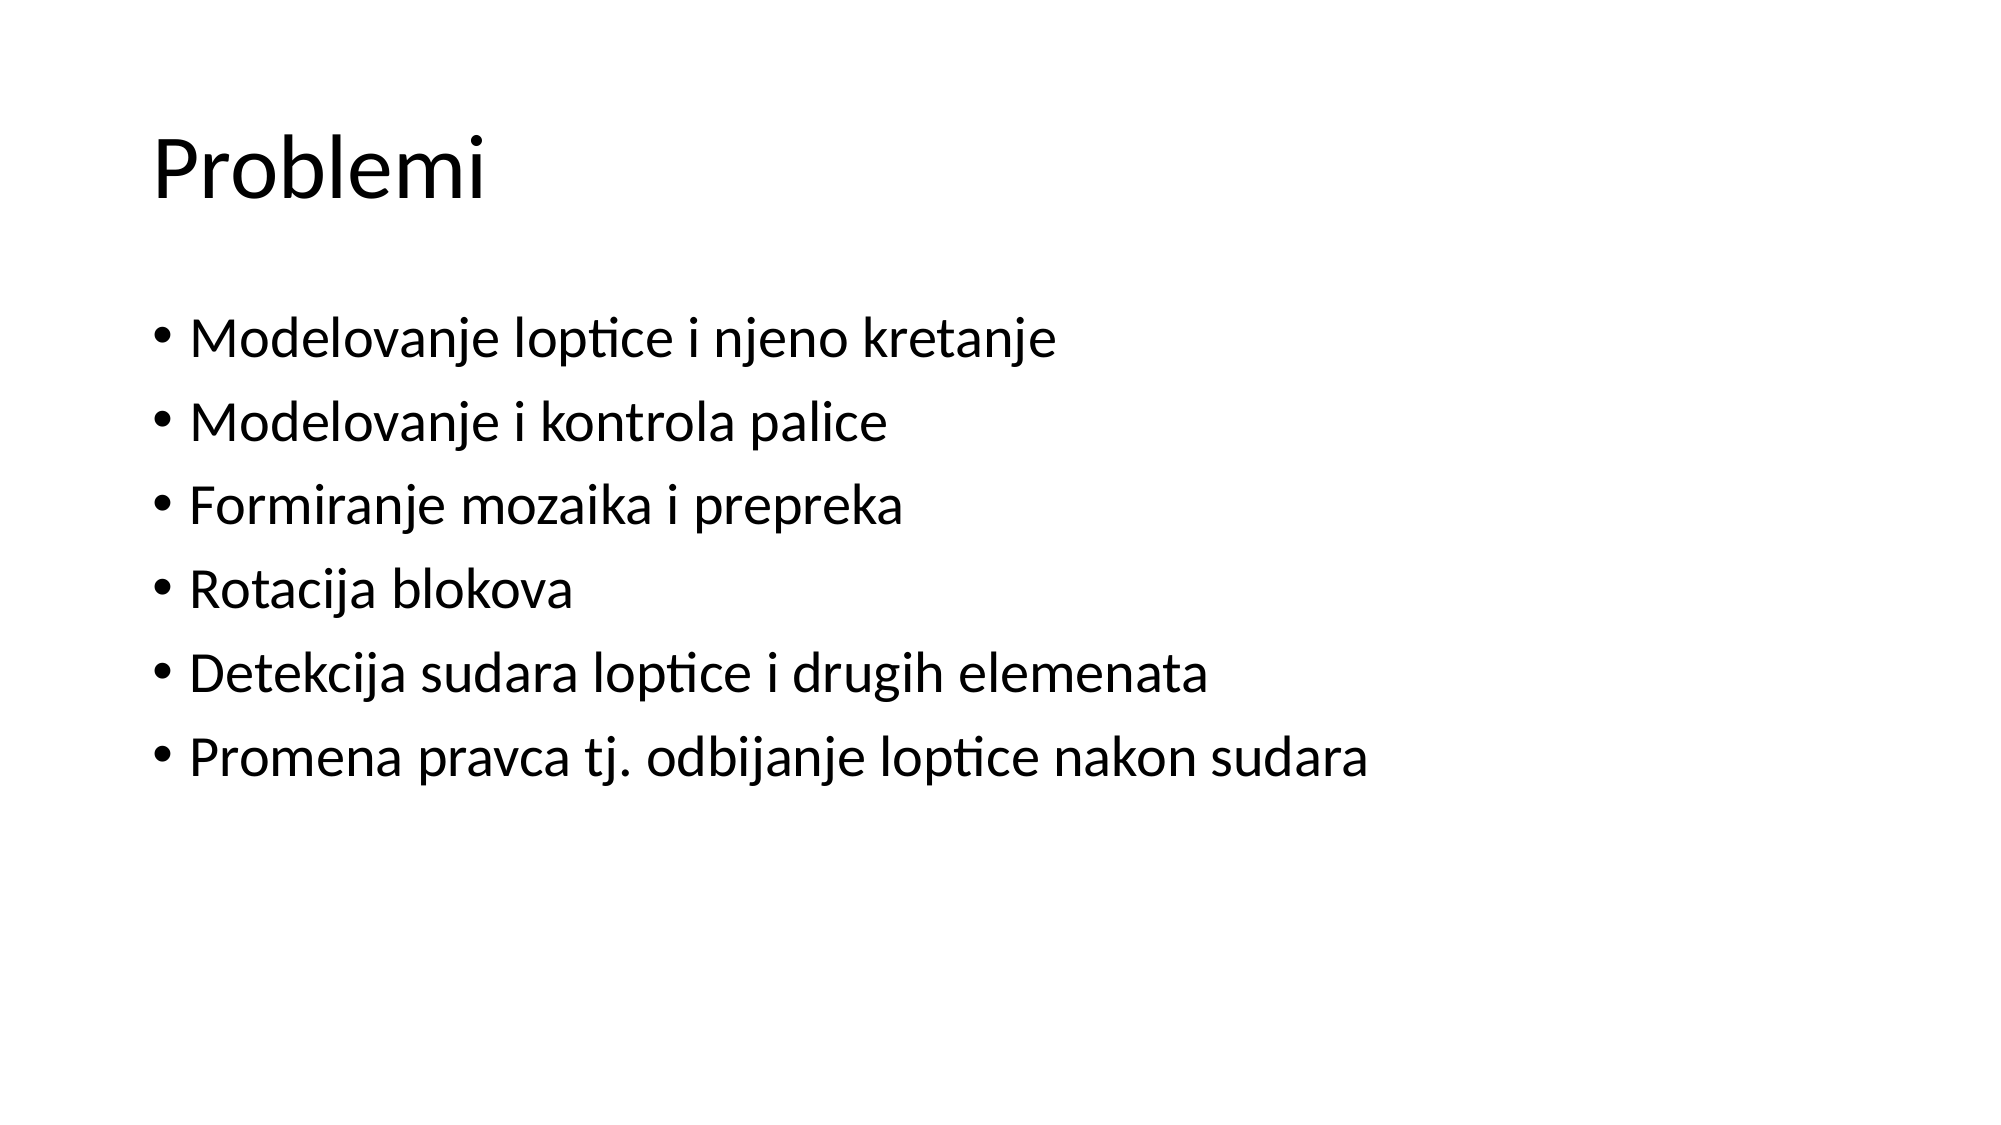

# Problemi
Modelovanje loptice i njeno kretanje
Modelovanje i kontrola palice
Formiranje mozaika i prepreka
Rotacija blokova
Detekcija sudara loptice i drugih elemenata
Promena pravca tj. odbijanje loptice nakon sudara